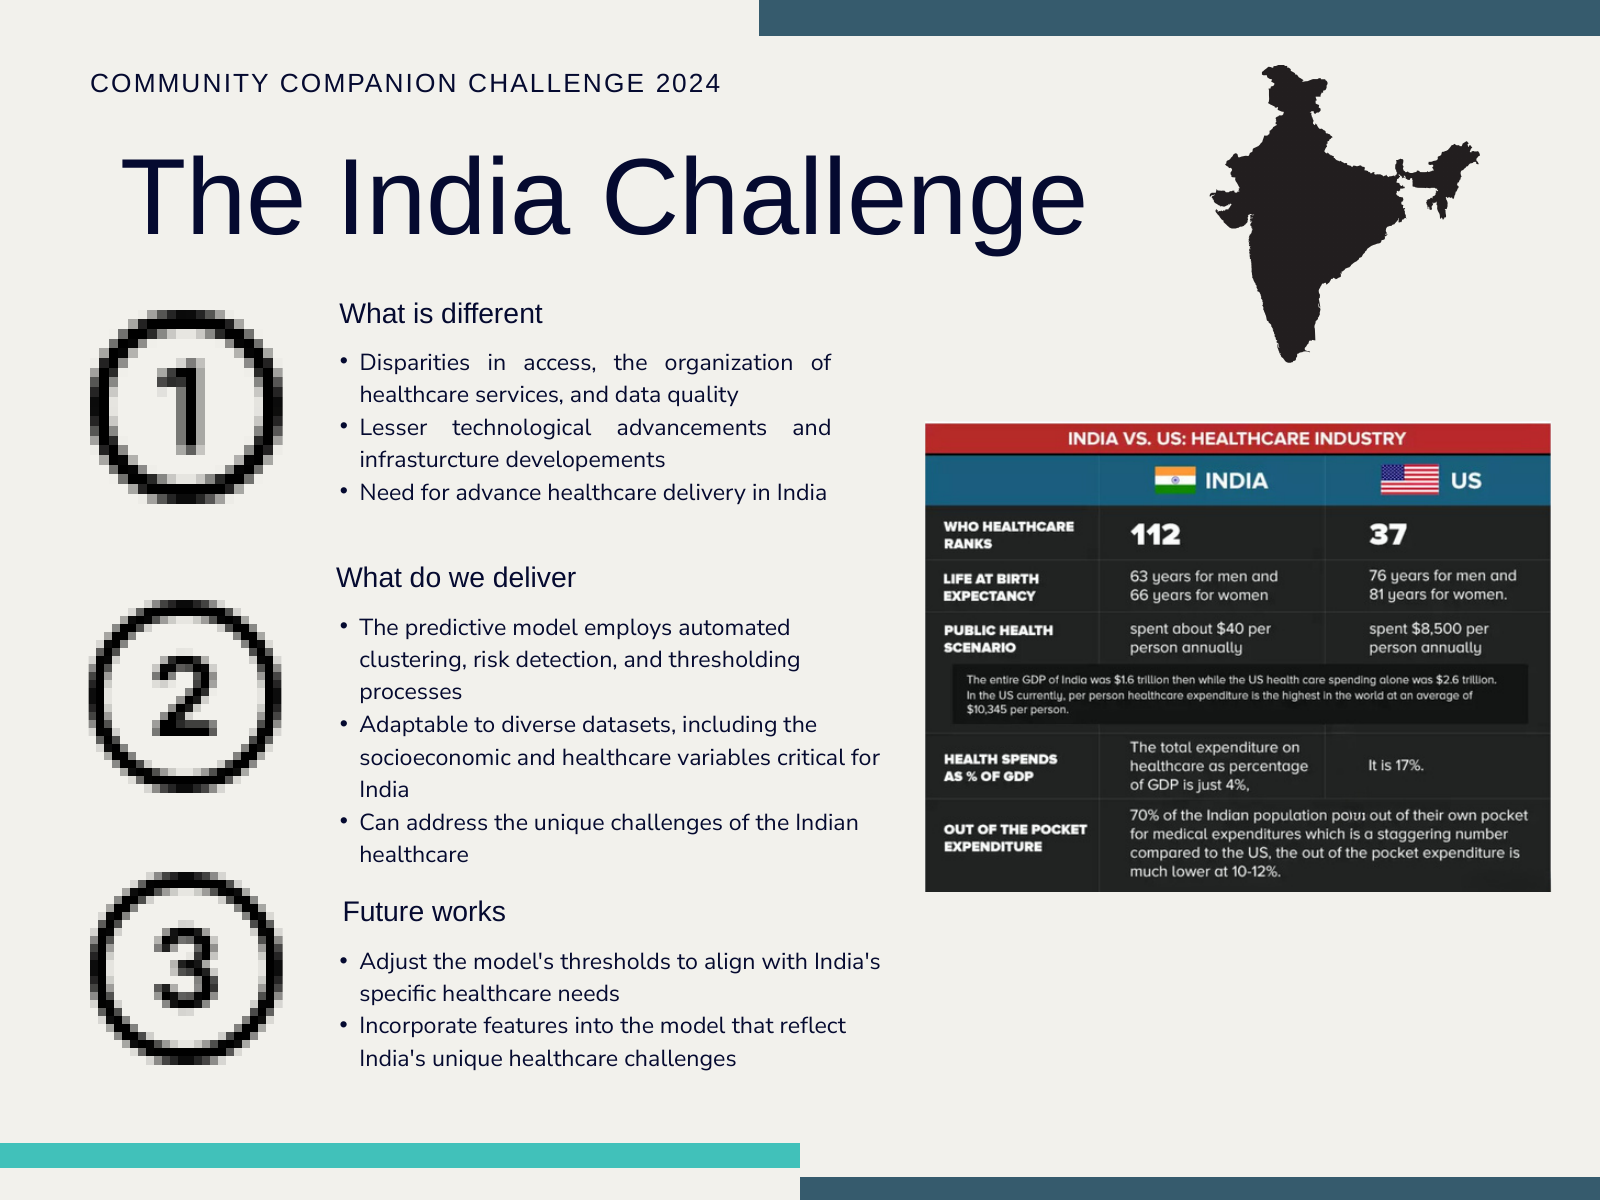

COMMUNITY COMPANION CHALLENGE 2024

The India Challenge
What is different

Disparities in access, the organization of healthcare services, and data quality
Lesser technological advancements and infrasturcture developements
Need for advance healthcare delivery in India

What do we deliver

The predictive model employs automated clustering, risk detection, and thresholding processes
Adaptable to diverse datasets, including the socioeconomic and healthcare variables critical for India
Can address the unique challenges of the Indian healthcare

 Future works
Adjust the model's thresholds to align with India's specific healthcare needs
Incorporate features into the model that reflect India's unique healthcare challenges